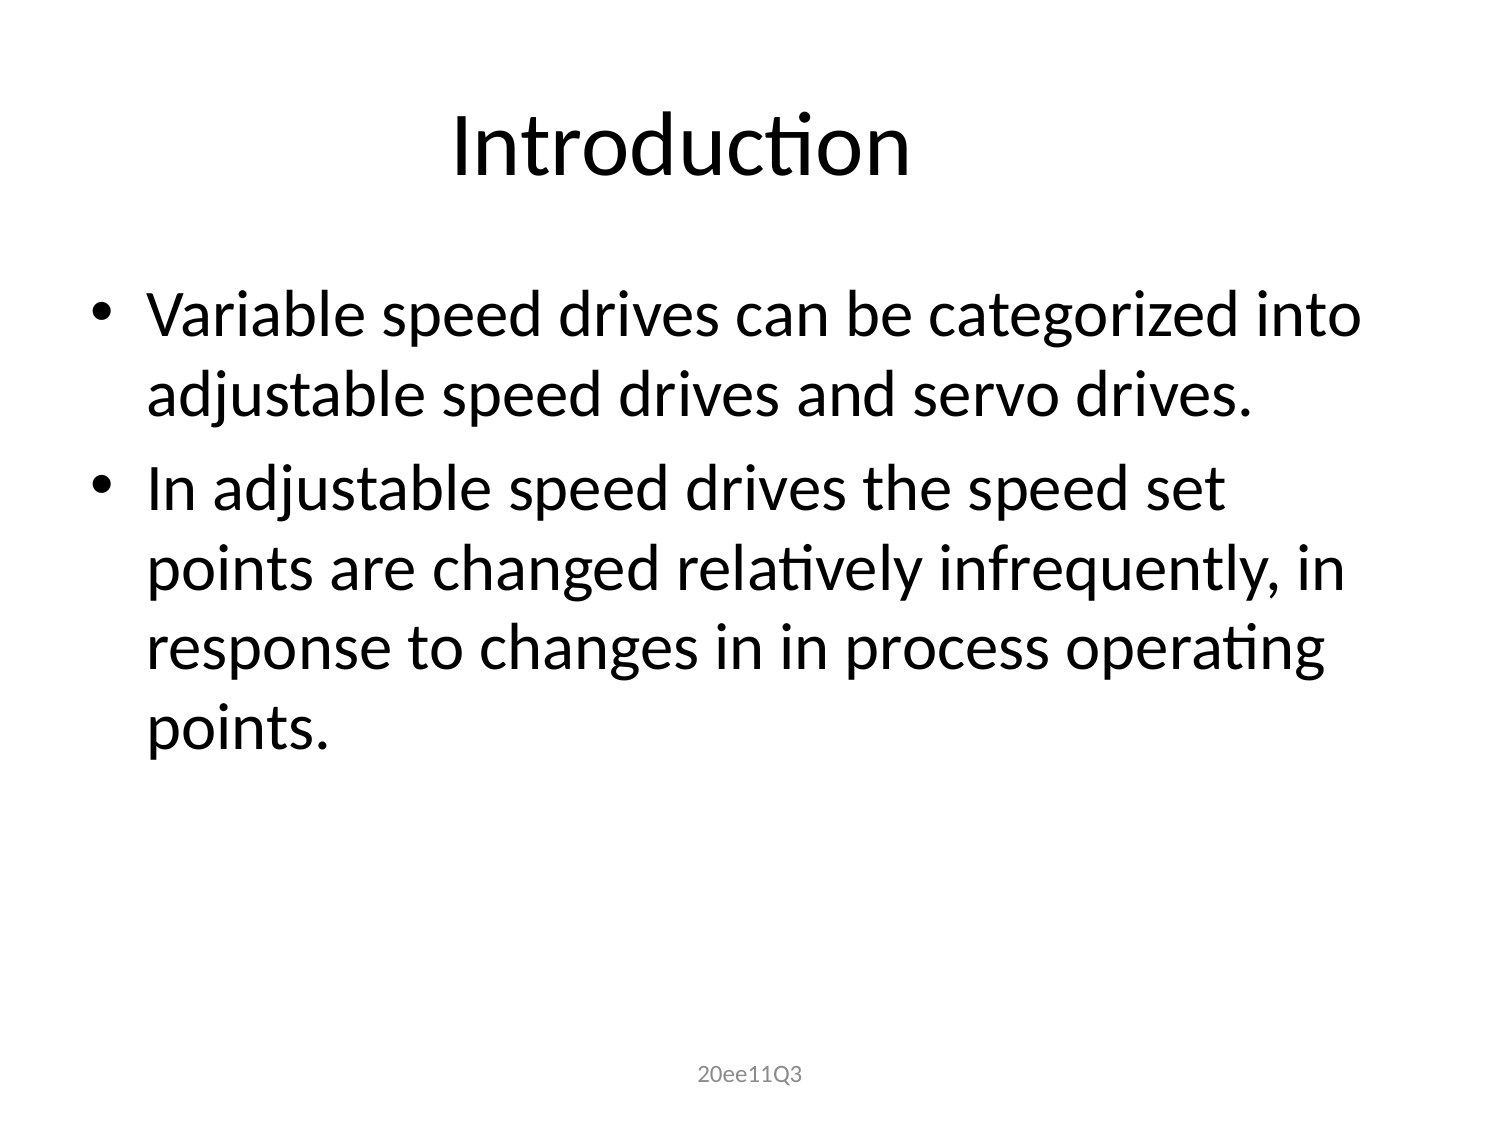

# Introduction
Variable speed drives can be categorized into adjustable speed drives and servo drives.
In adjustable speed drives the speed set points are changed relatively infrequently, in response to changes in in process operating points.
20ee11Q3